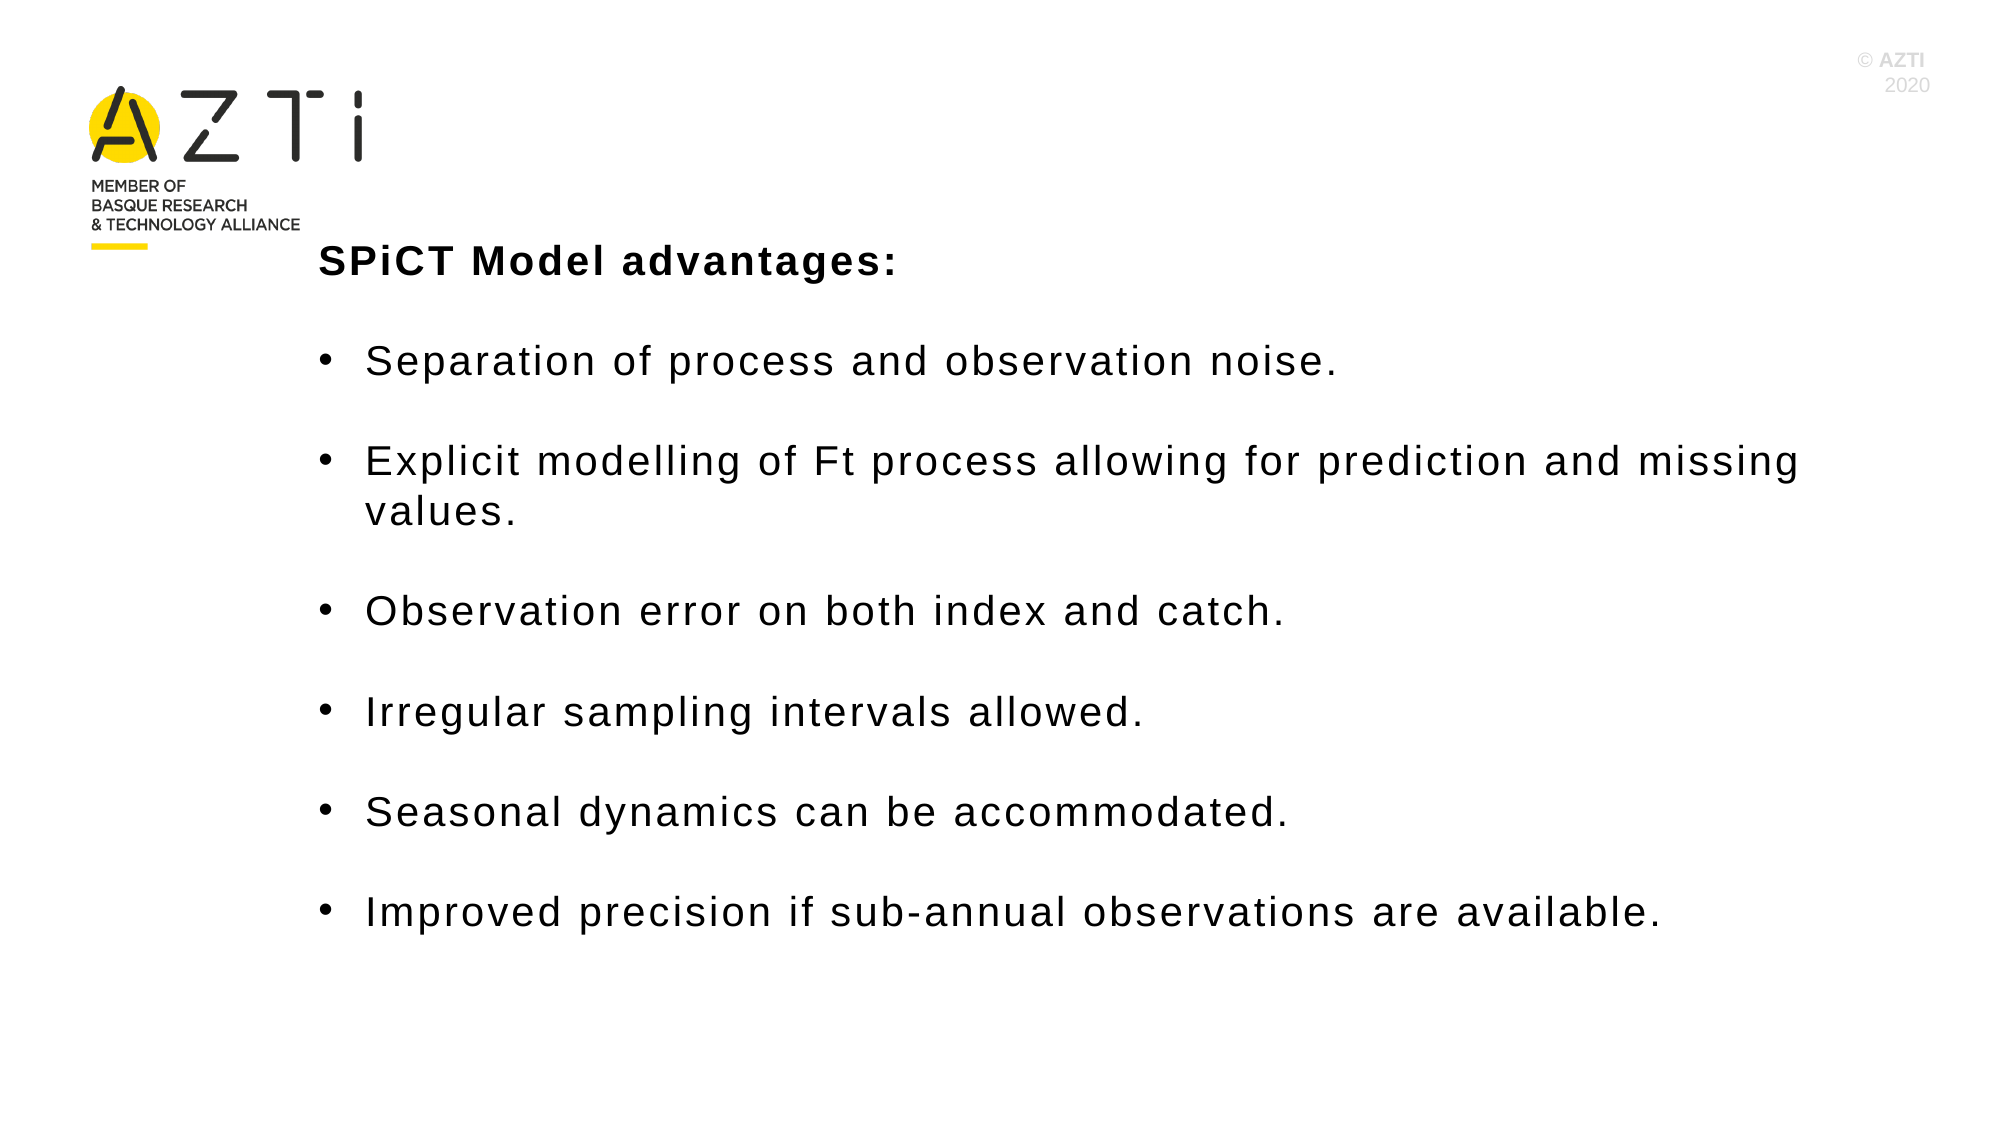

SPiCT Model advantages:

Separation of process and observation noise.

Explicit modelling of Ft process allowing for prediction and missing values.

Observation error on both index and catch.

Irregular sampling intervals allowed.

Seasonal dynamics can be accommodated.

Improved precision if sub-annual observations are available.